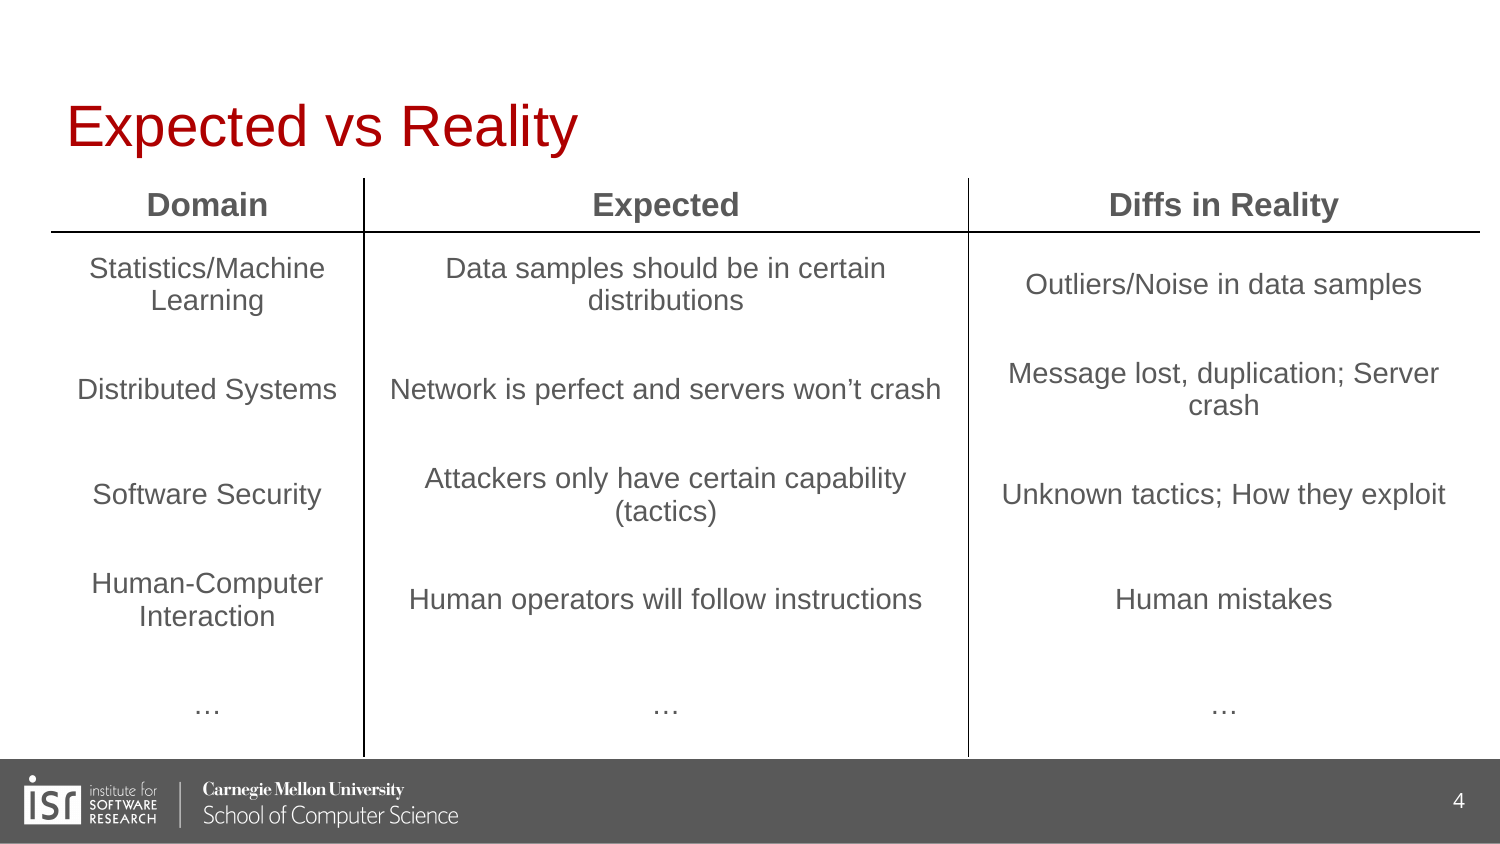

# Expected vs Reality
| Domain | Expected | Diffs in Reality |
| --- | --- | --- |
| Statistics/Machine Learning | Data samples should be in certain distributions | Outliers/Noise in data samples |
| Distributed Systems | Network is perfect and servers won’t crash | Message lost, duplication; Server crash |
| Software Security | Attackers only have certain capability (tactics) | Unknown tactics; How they exploit |
| Human-Computer Interaction | Human operators will follow instructions | Human mistakes |
| … | … | … |
4